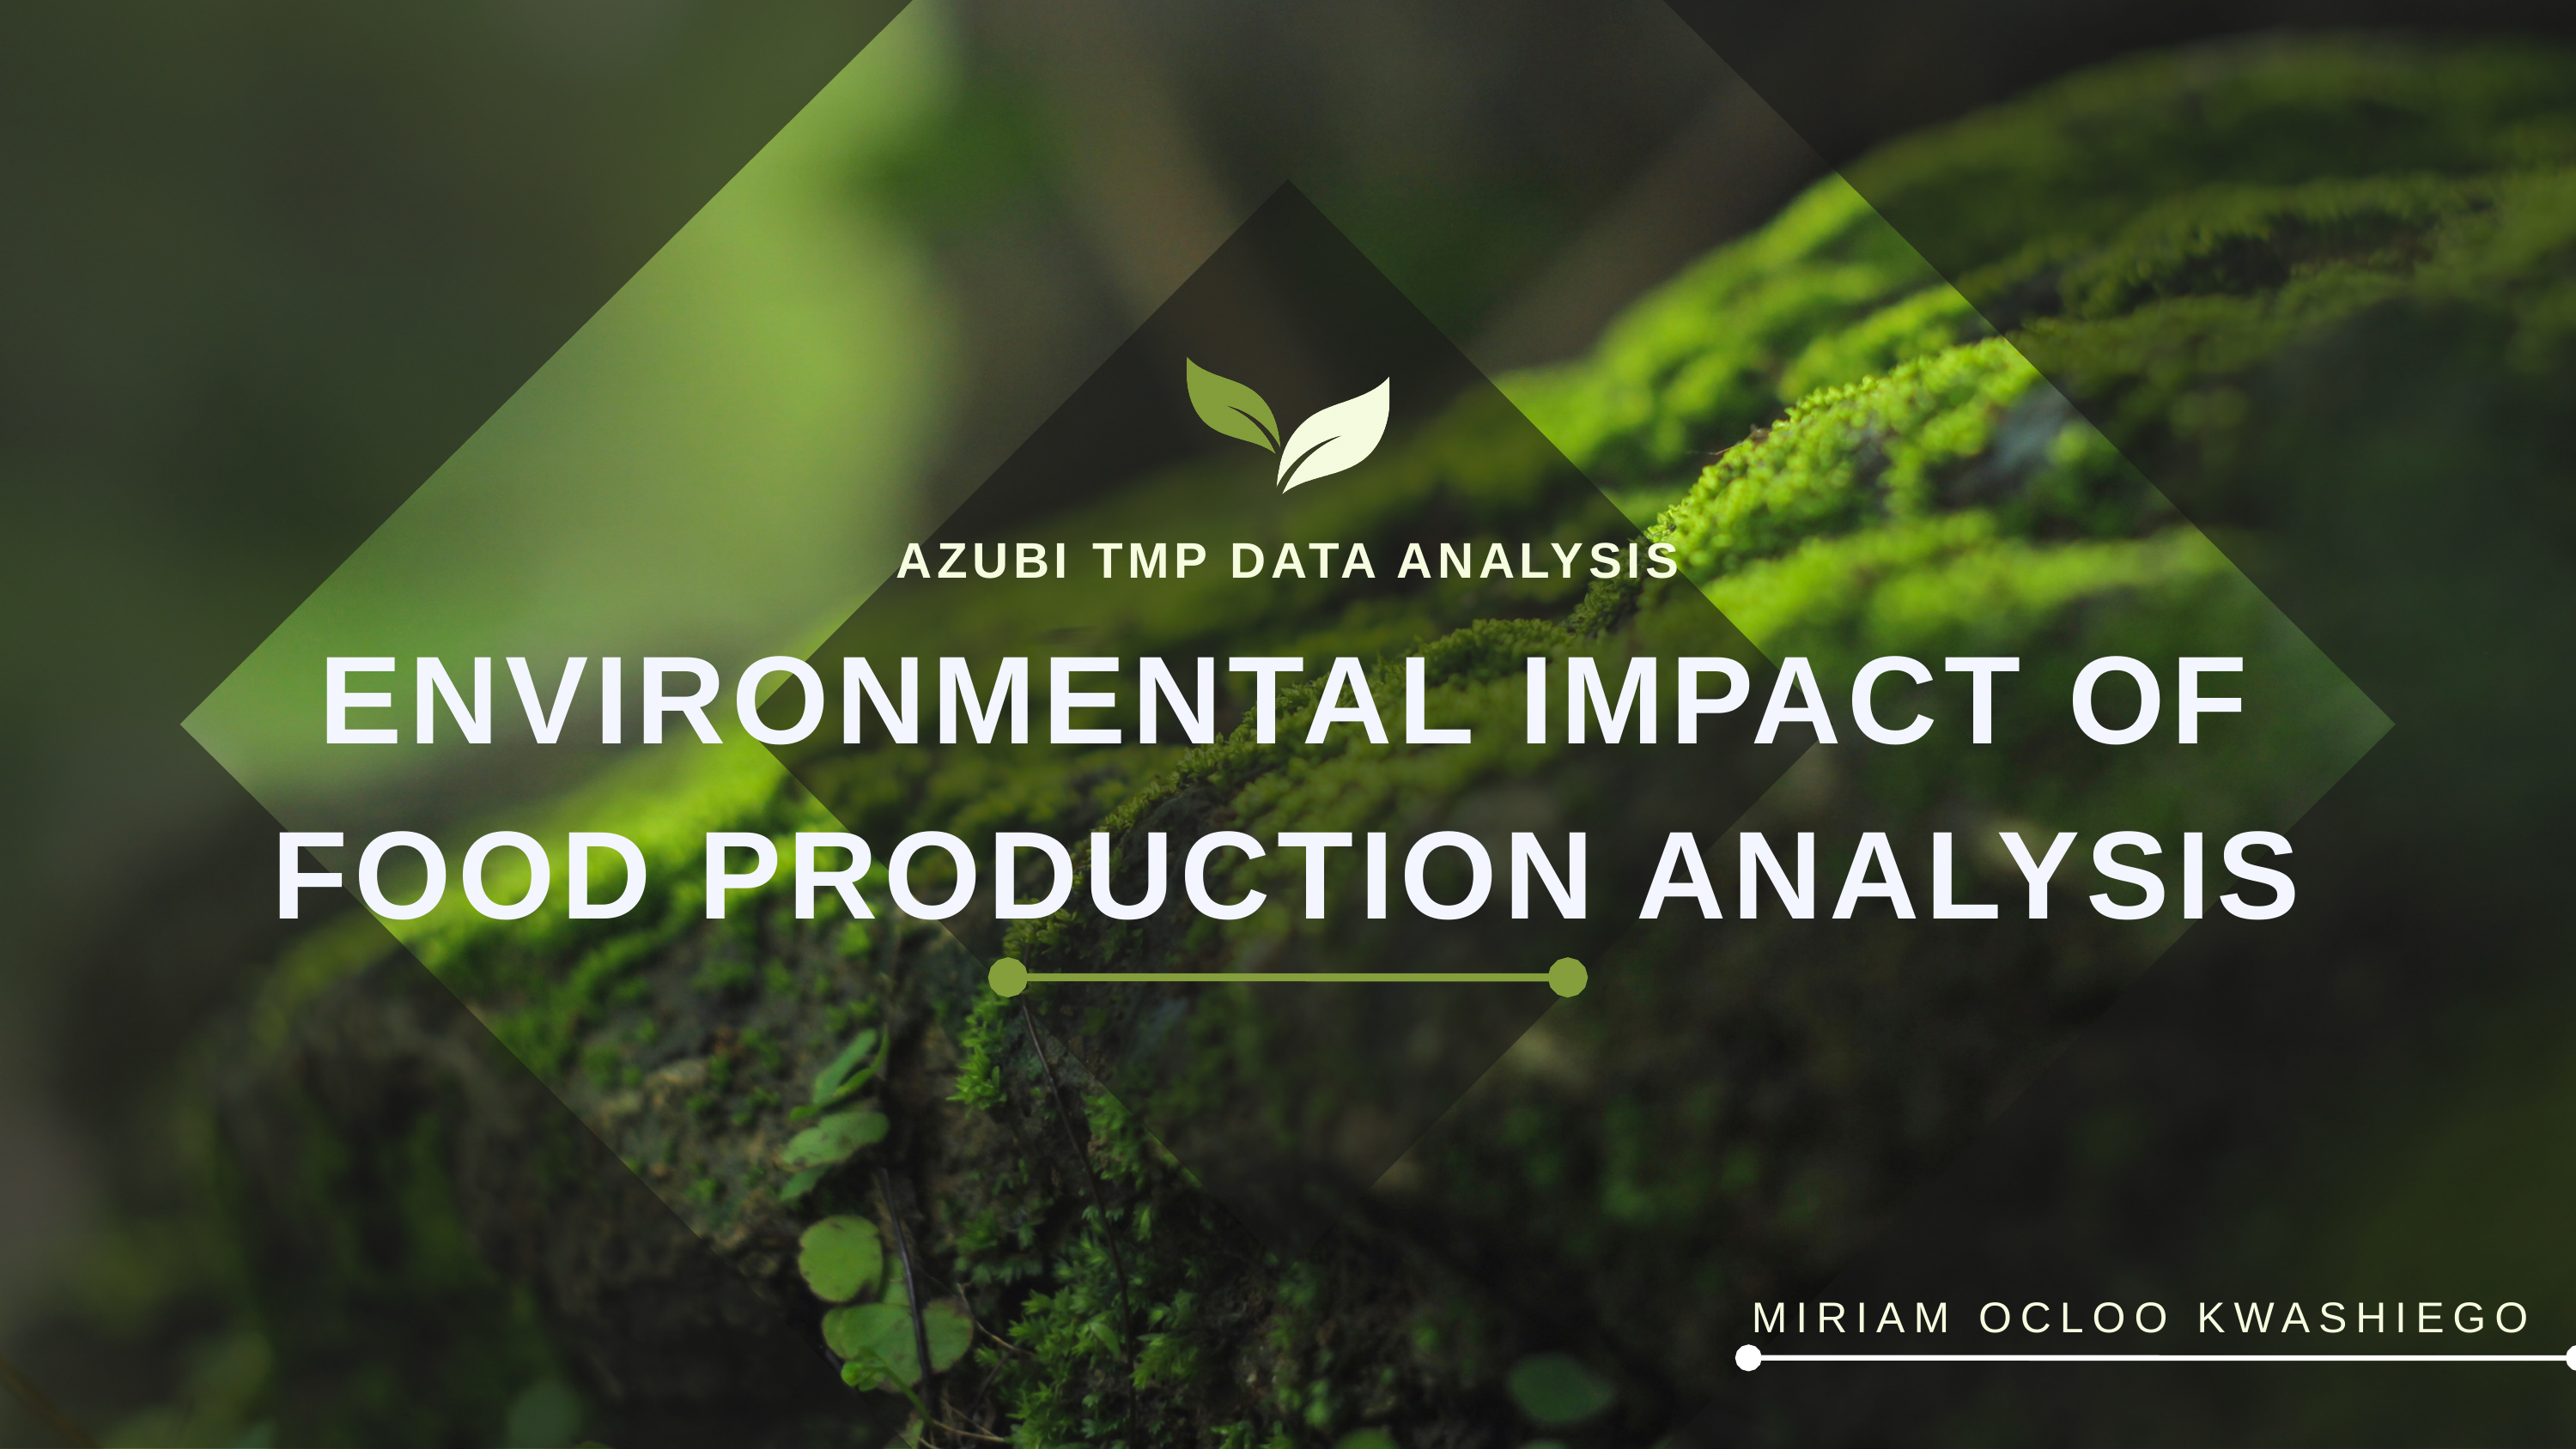

AZUBI TMP DATA ANALYSIS
ENVIRONMENTAL IMPACT OF FOOD PRODUCTION ANALYSIS

MIRIAM OCLOO KWASHIEGO